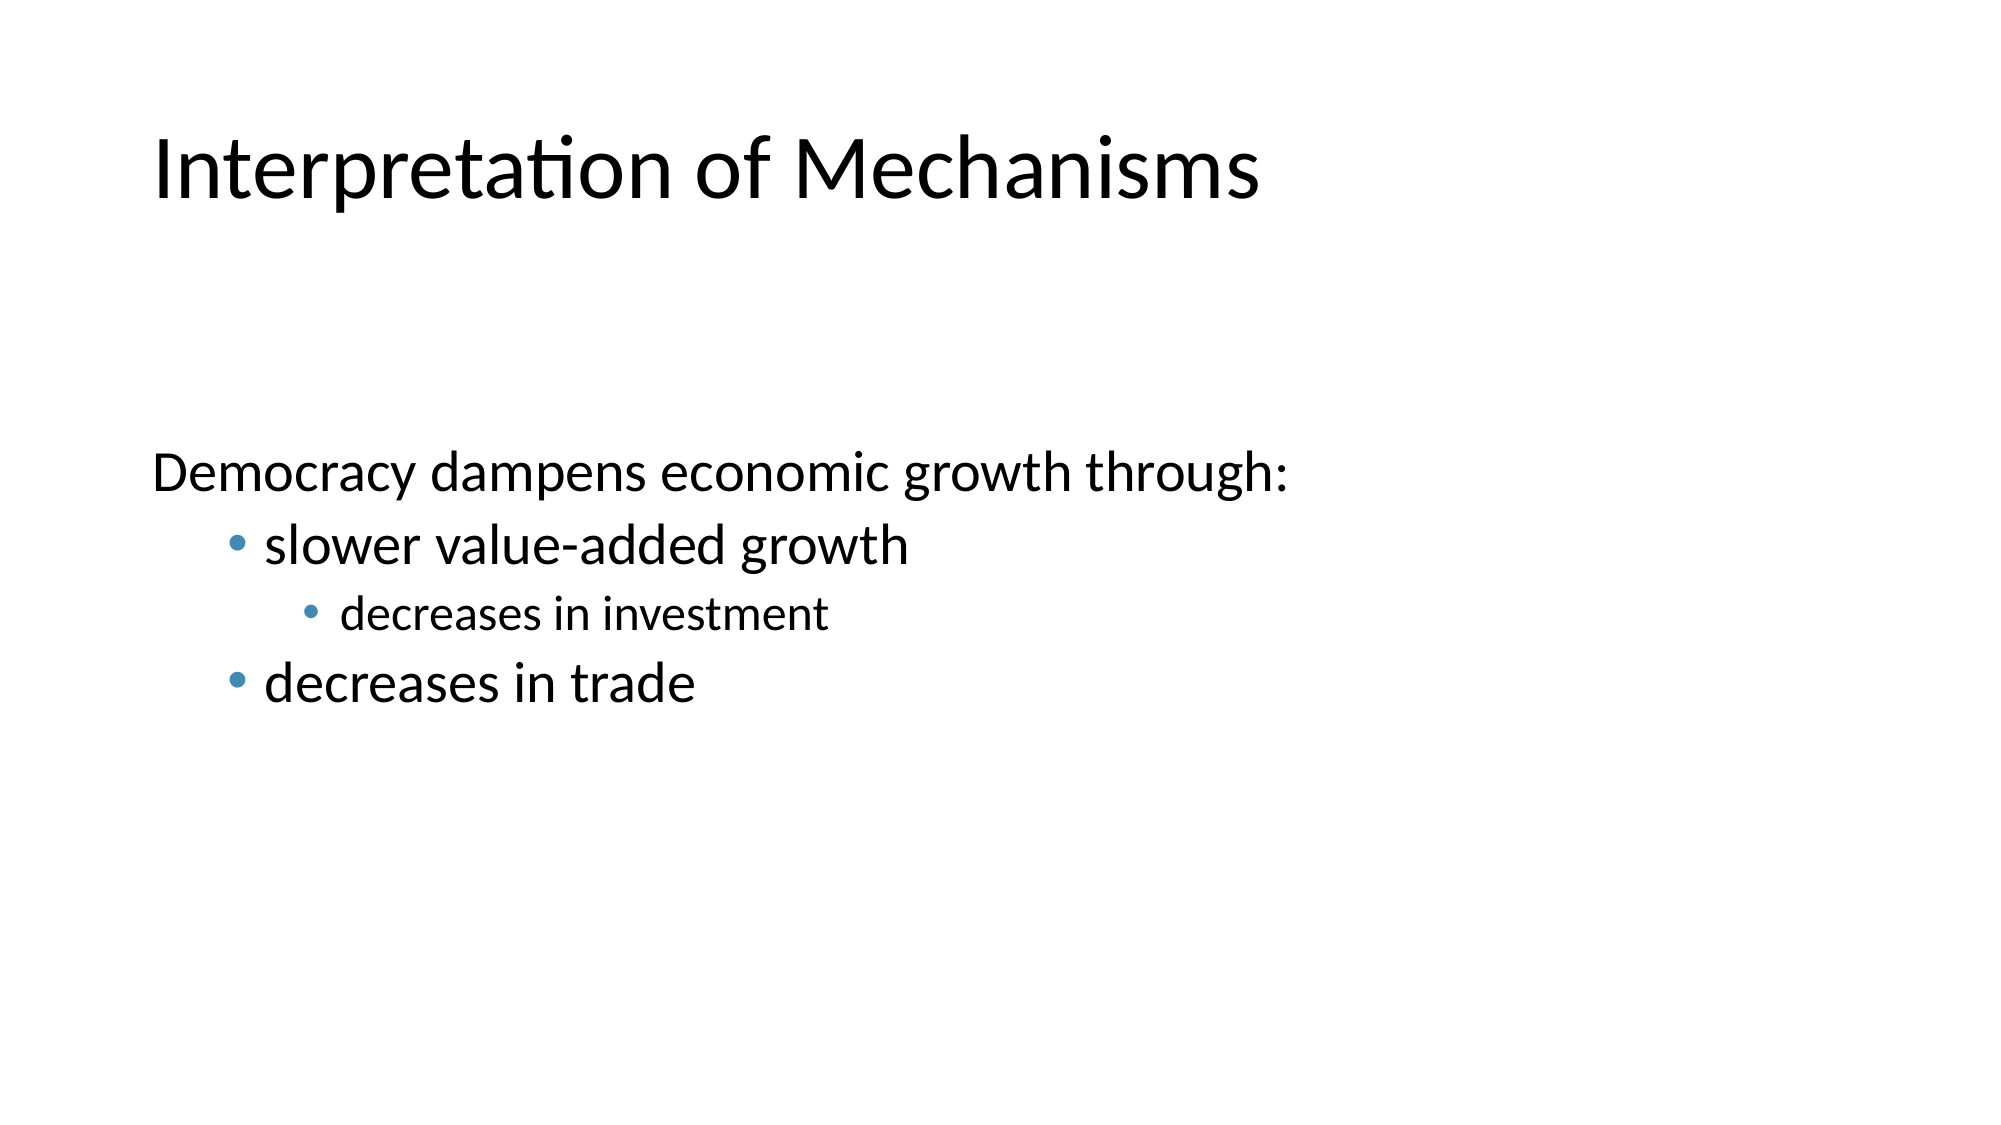

# Interpretation of Mechanisms
Democracy dampens economic growth through:
slower value-added growth
decreases in investment
decreases in trade